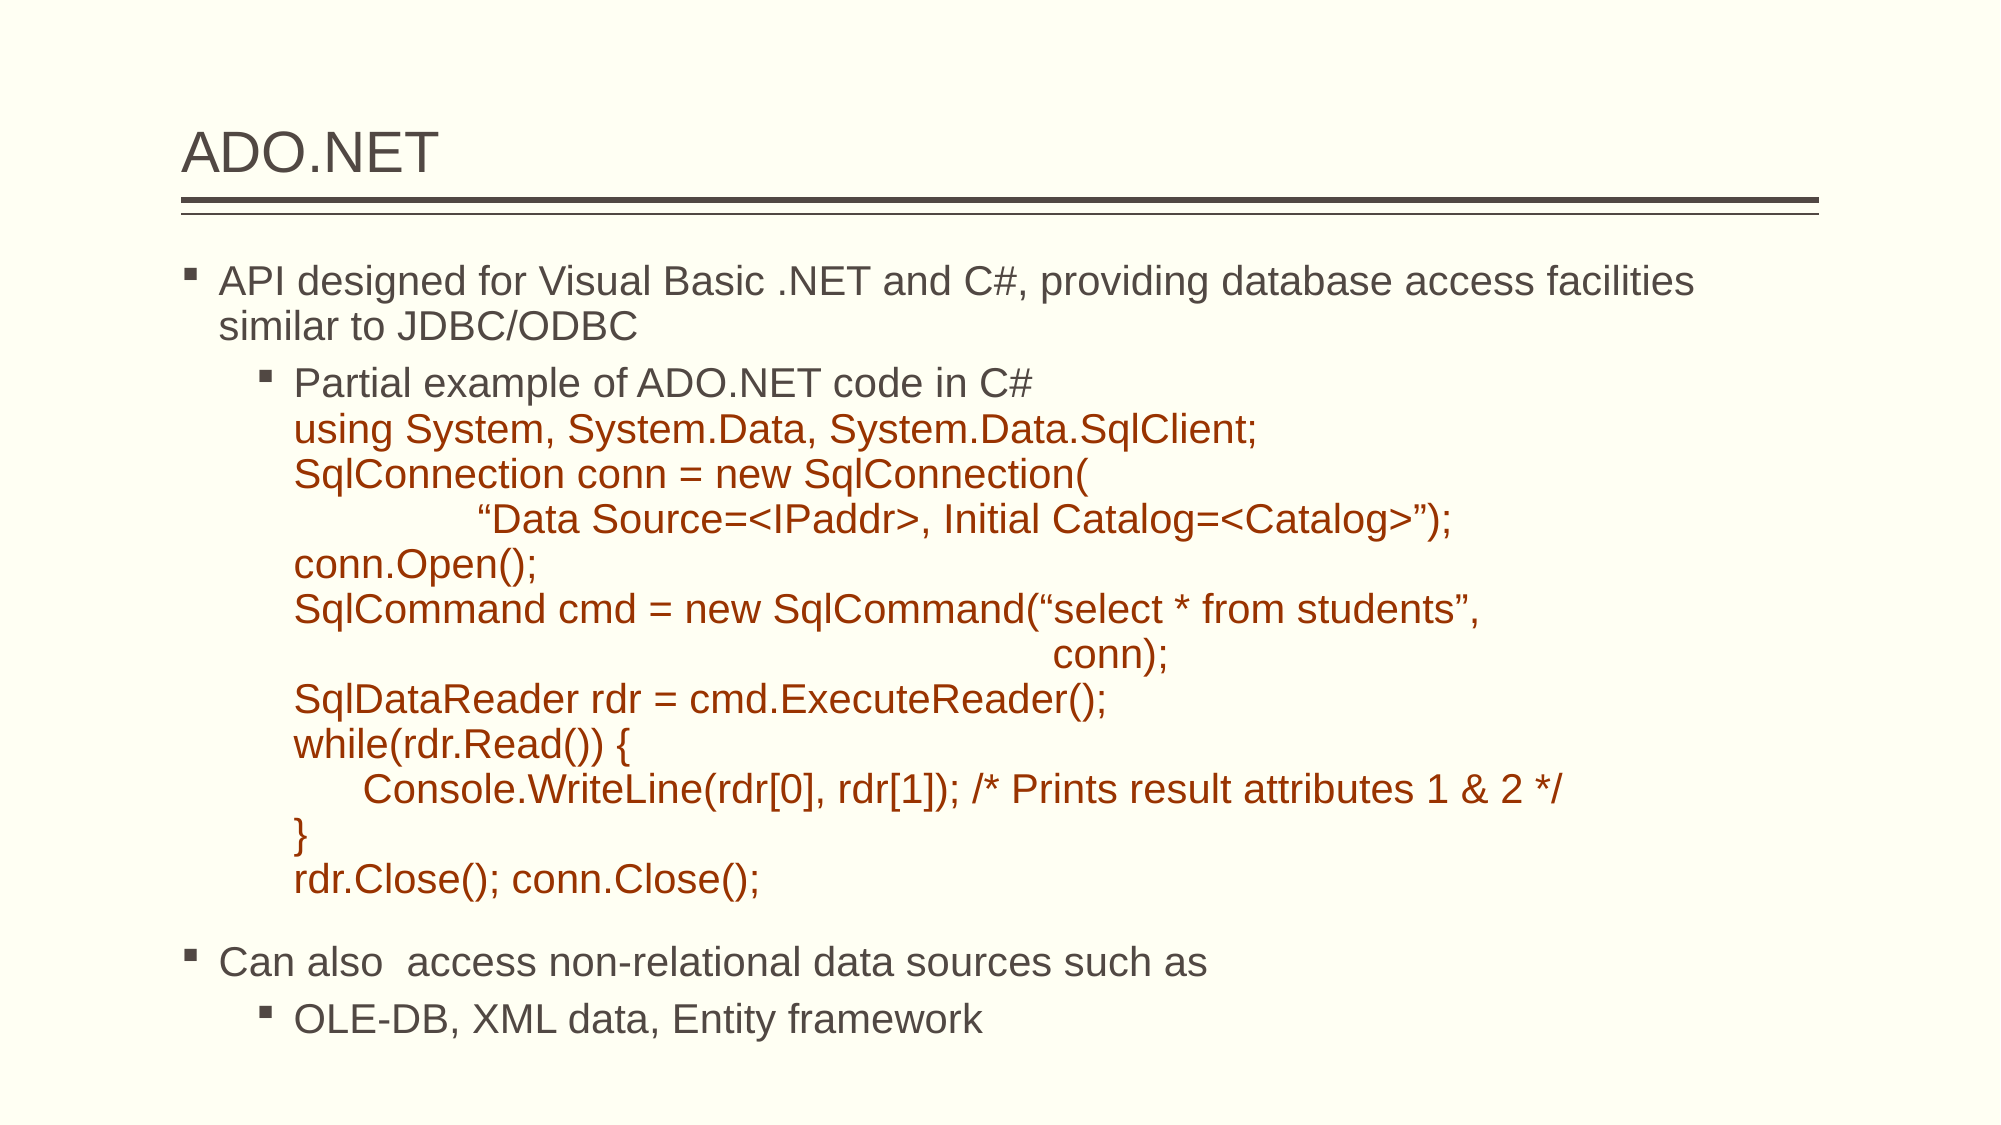

# ADO.NET
API designed for Visual Basic .NET and C#, providing database access facilities similar to JDBC/ODBC
Partial example of ADO.NET code in C#
using System, System.Data, System.Data.SqlClient;
SqlConnection conn = new SqlConnection(
                “Data Source=<IPaddr>, Initial Catalog=<Catalog>”);
conn.Open();
SqlCommand cmd = new SqlCommand(“select * from students”,
                                                                  conn);
SqlDataReader rdr = cmd.ExecuteReader();
while(rdr.Read()) {
      Console.WriteLine(rdr[0], rdr[1]); /* Prints result attributes 1 & 2 */
}
rdr.Close(); conn.Close();
Can also  access non-relational data sources such as
OLE-DB, XML data, Entity framework